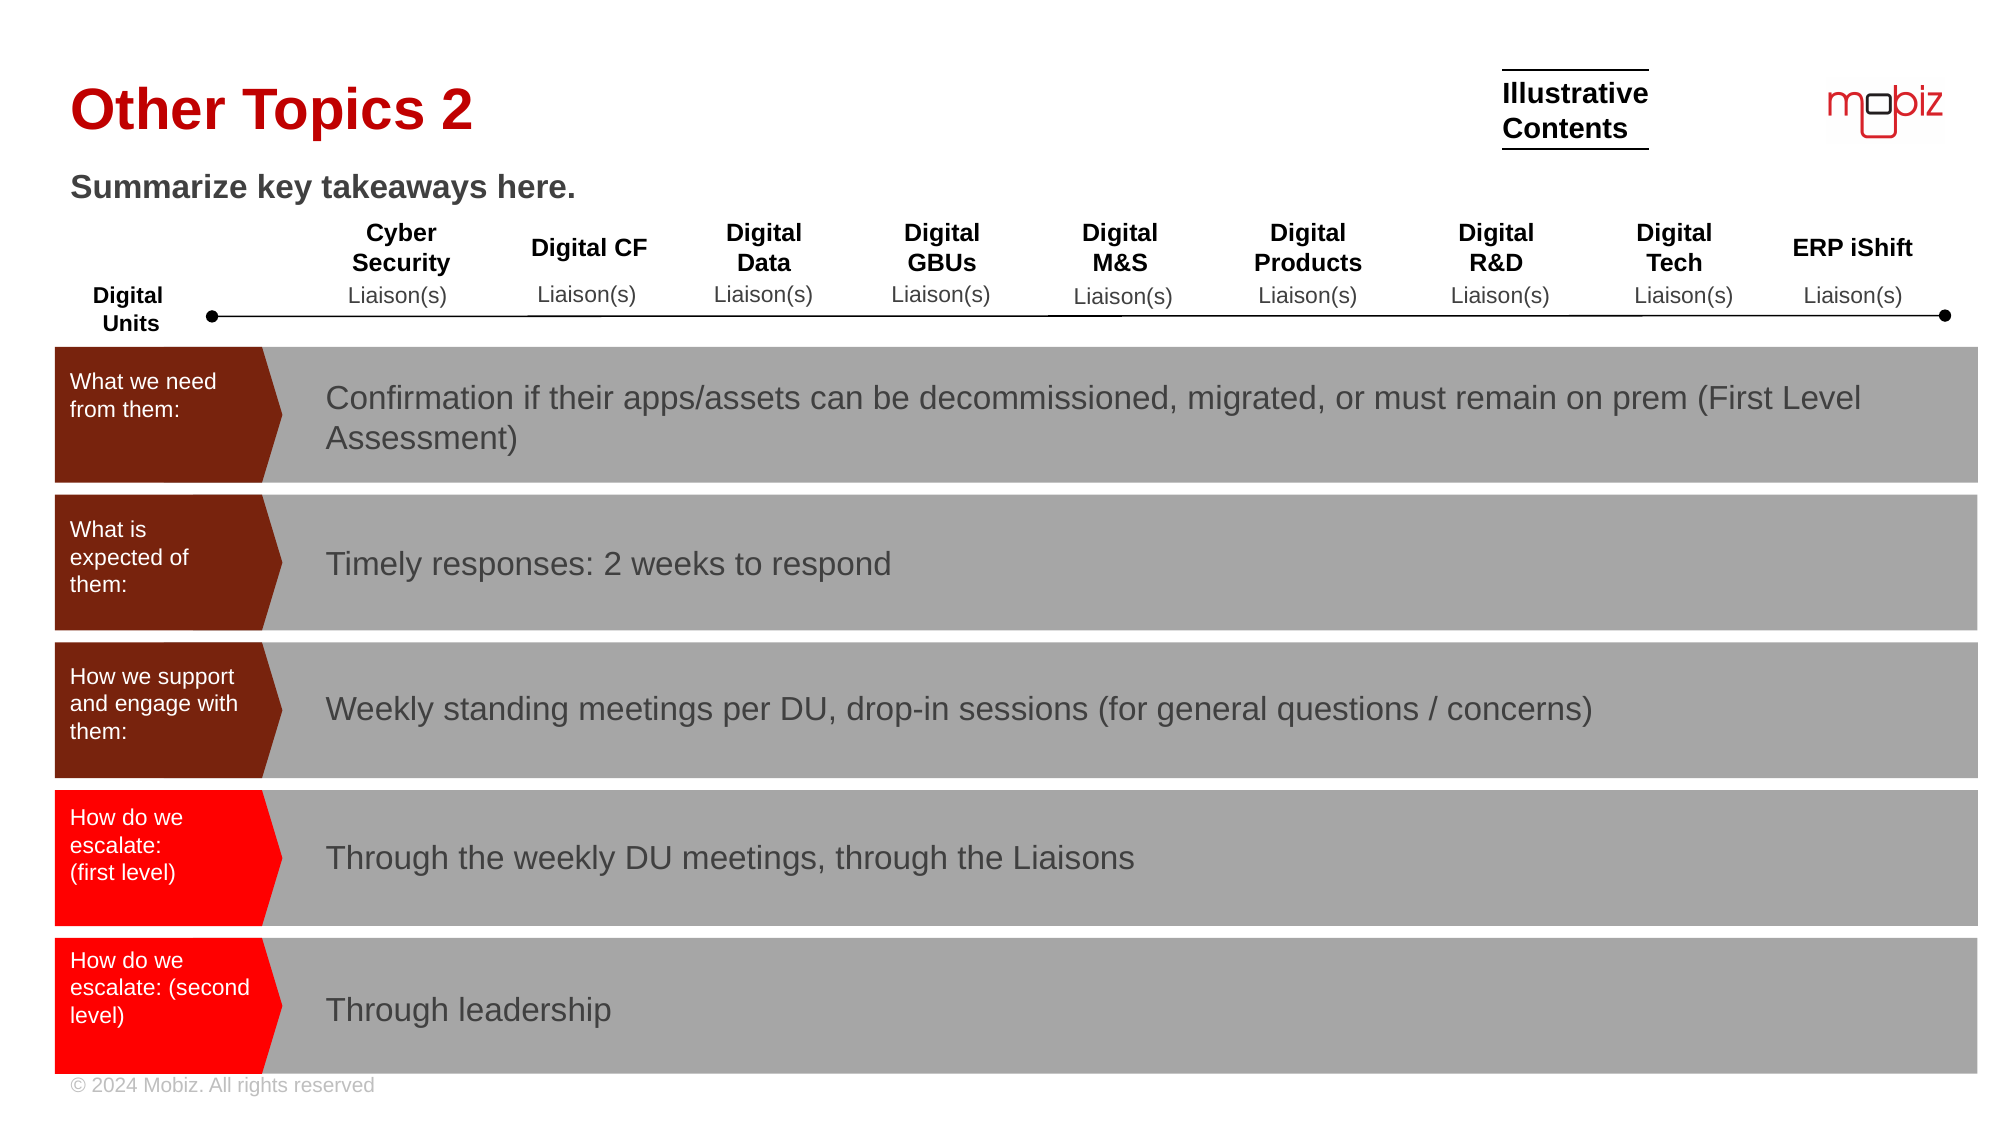

# Other Topics 2
Illustrative
Contents
Summarize key takeaways here.
Cyber Security
Digital CF
Digital Data
Digital GBUs
Digital M&S
Digital Products
Digital R&D
Digital Tech
ERP iShift
Liaison(s)
Liaison(s)
Liaison(s)
Digital
Units
Liaison(s)
Liaison(s)
Liaison(s)
Liaison(s)
Liaison(s)
Liaison(s)

What we need from them:
Confirmation if their apps/assets can be decommissioned, migrated, or must remain on prem (First Level Assessment)

What is expected of them:
Timely responses: 2 weeks to respond

How we support and engage with them:
Weekly standing meetings per DU, drop-in sessions (for general questions / concerns)

How do we escalate: (first level)
Through the weekly DU meetings, through the Liaisons
How do we escalate: (second level)

Through leadership
© 2024 Mobiz. All rights reserved